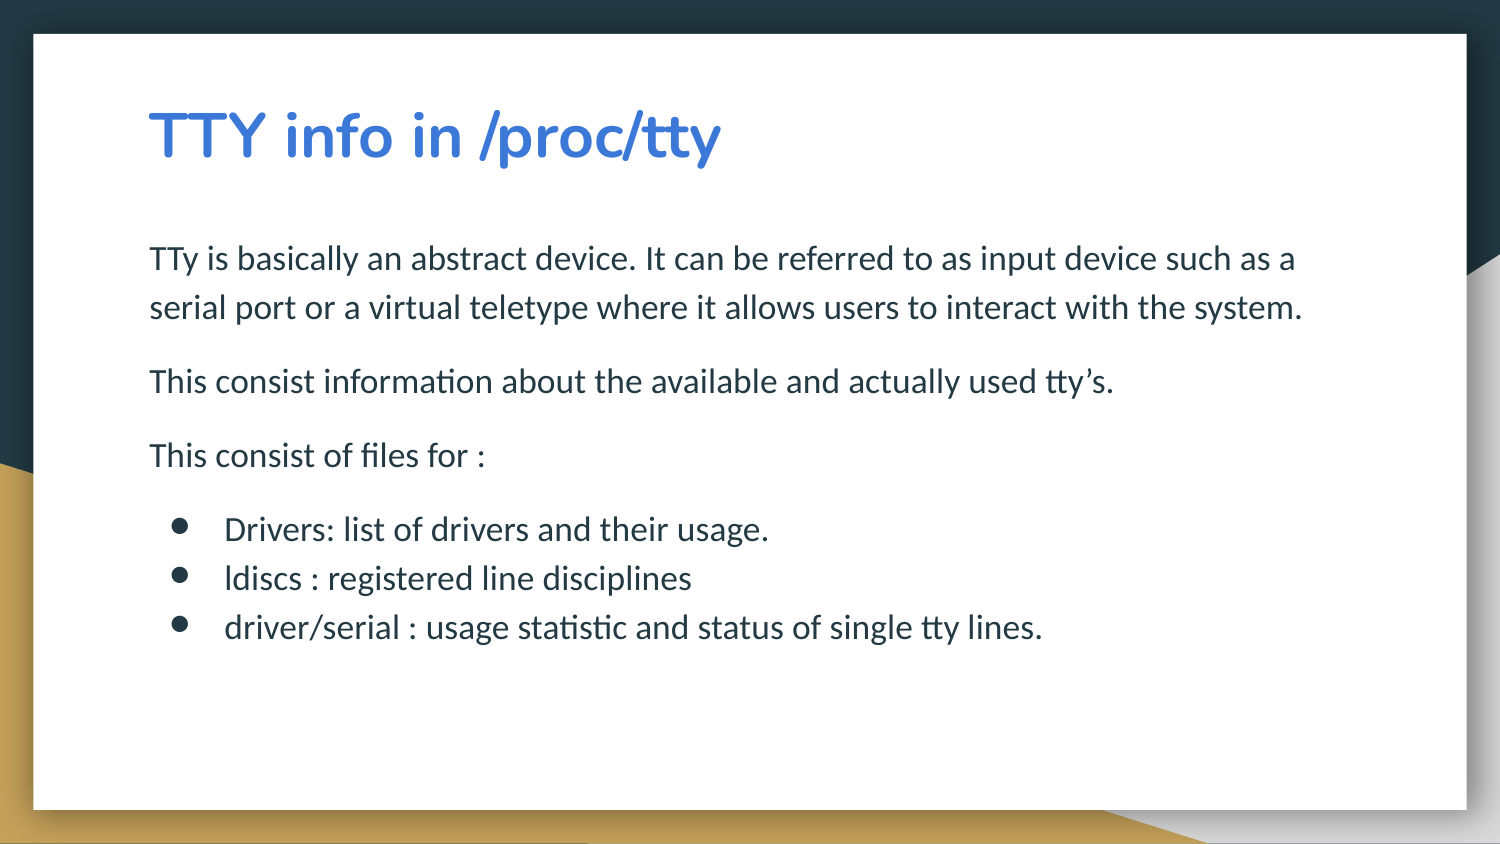

# TTY info in /proc/tty
TTy is basically an abstract device. It can be referred to as input device such as a serial port or a virtual teletype where it allows users to interact with the system.
This consist information about the available and actually used tty’s.
This consist of files for :
Drivers: list of drivers and their usage.
ldiscs : registered line disciplines
driver/serial : usage statistic and status of single tty lines.